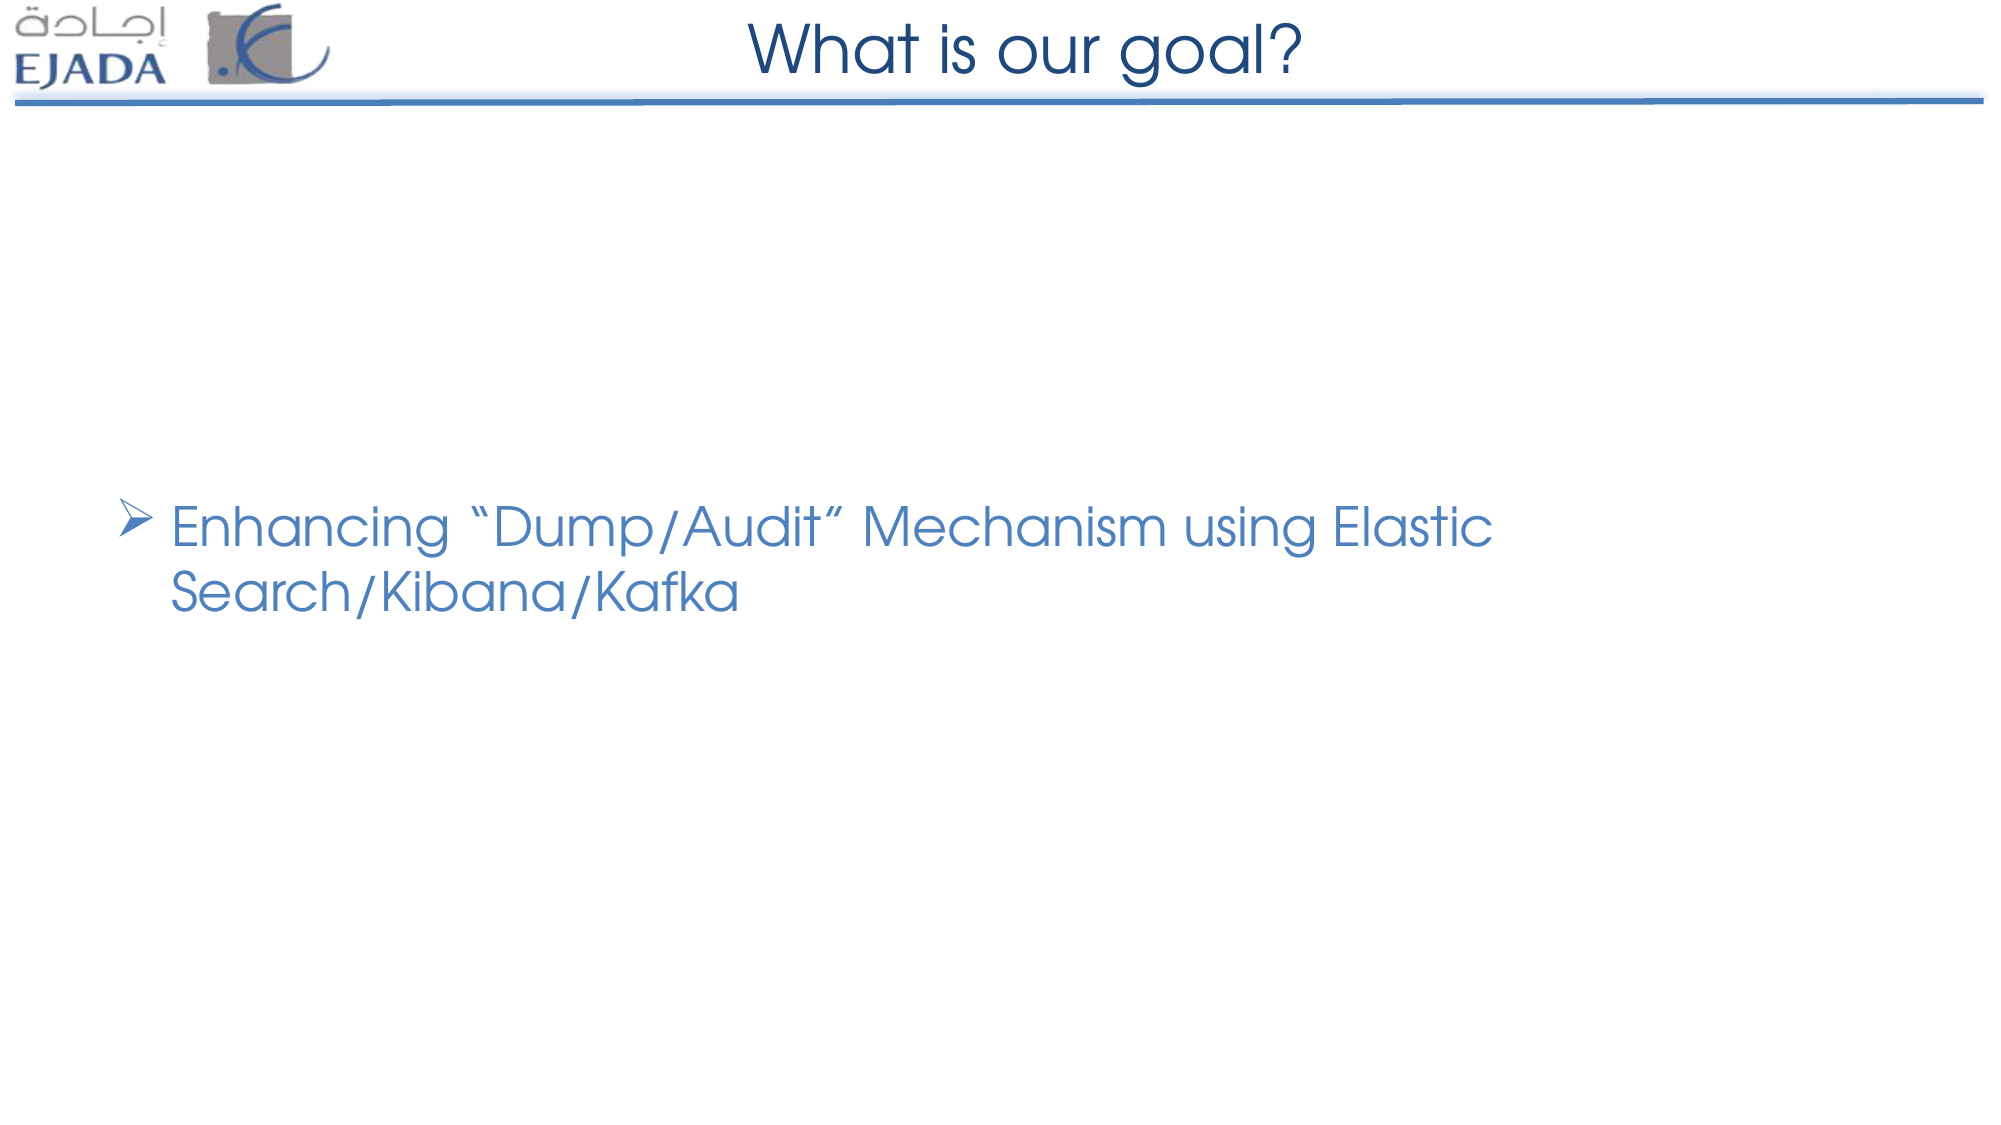

# What is our goal?
Enhancing “Dump/Audit” Mechanism using Elastic Search/Kibana/Kafka